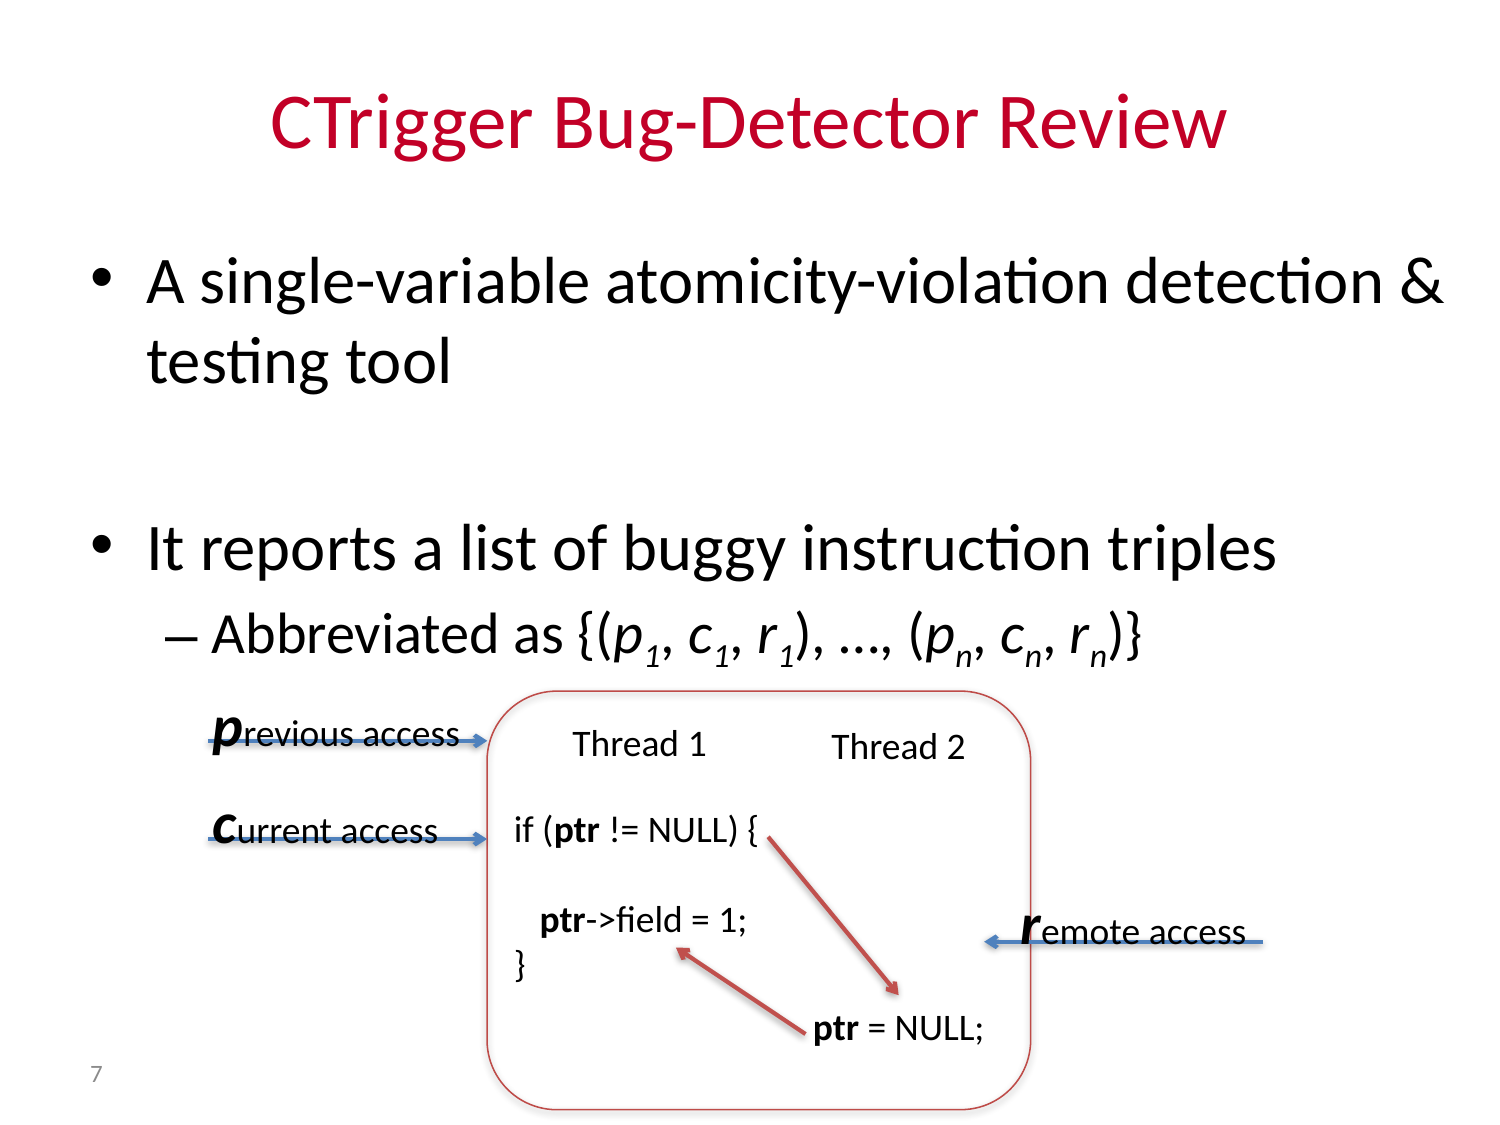

CTrigger Bug-Detector Review
A single-variable atomicity-violation detection & testing tool

It reports a list of buggy instruction triples
Abbreviated as {(p1, c1, r1), …, (pn, cn, rn)}
previous access

Thread 1
Thread 2
if (ptr != NULL) {

   ptr->field = 1;
}
ptr = NULL;

​current access
​remote access
7